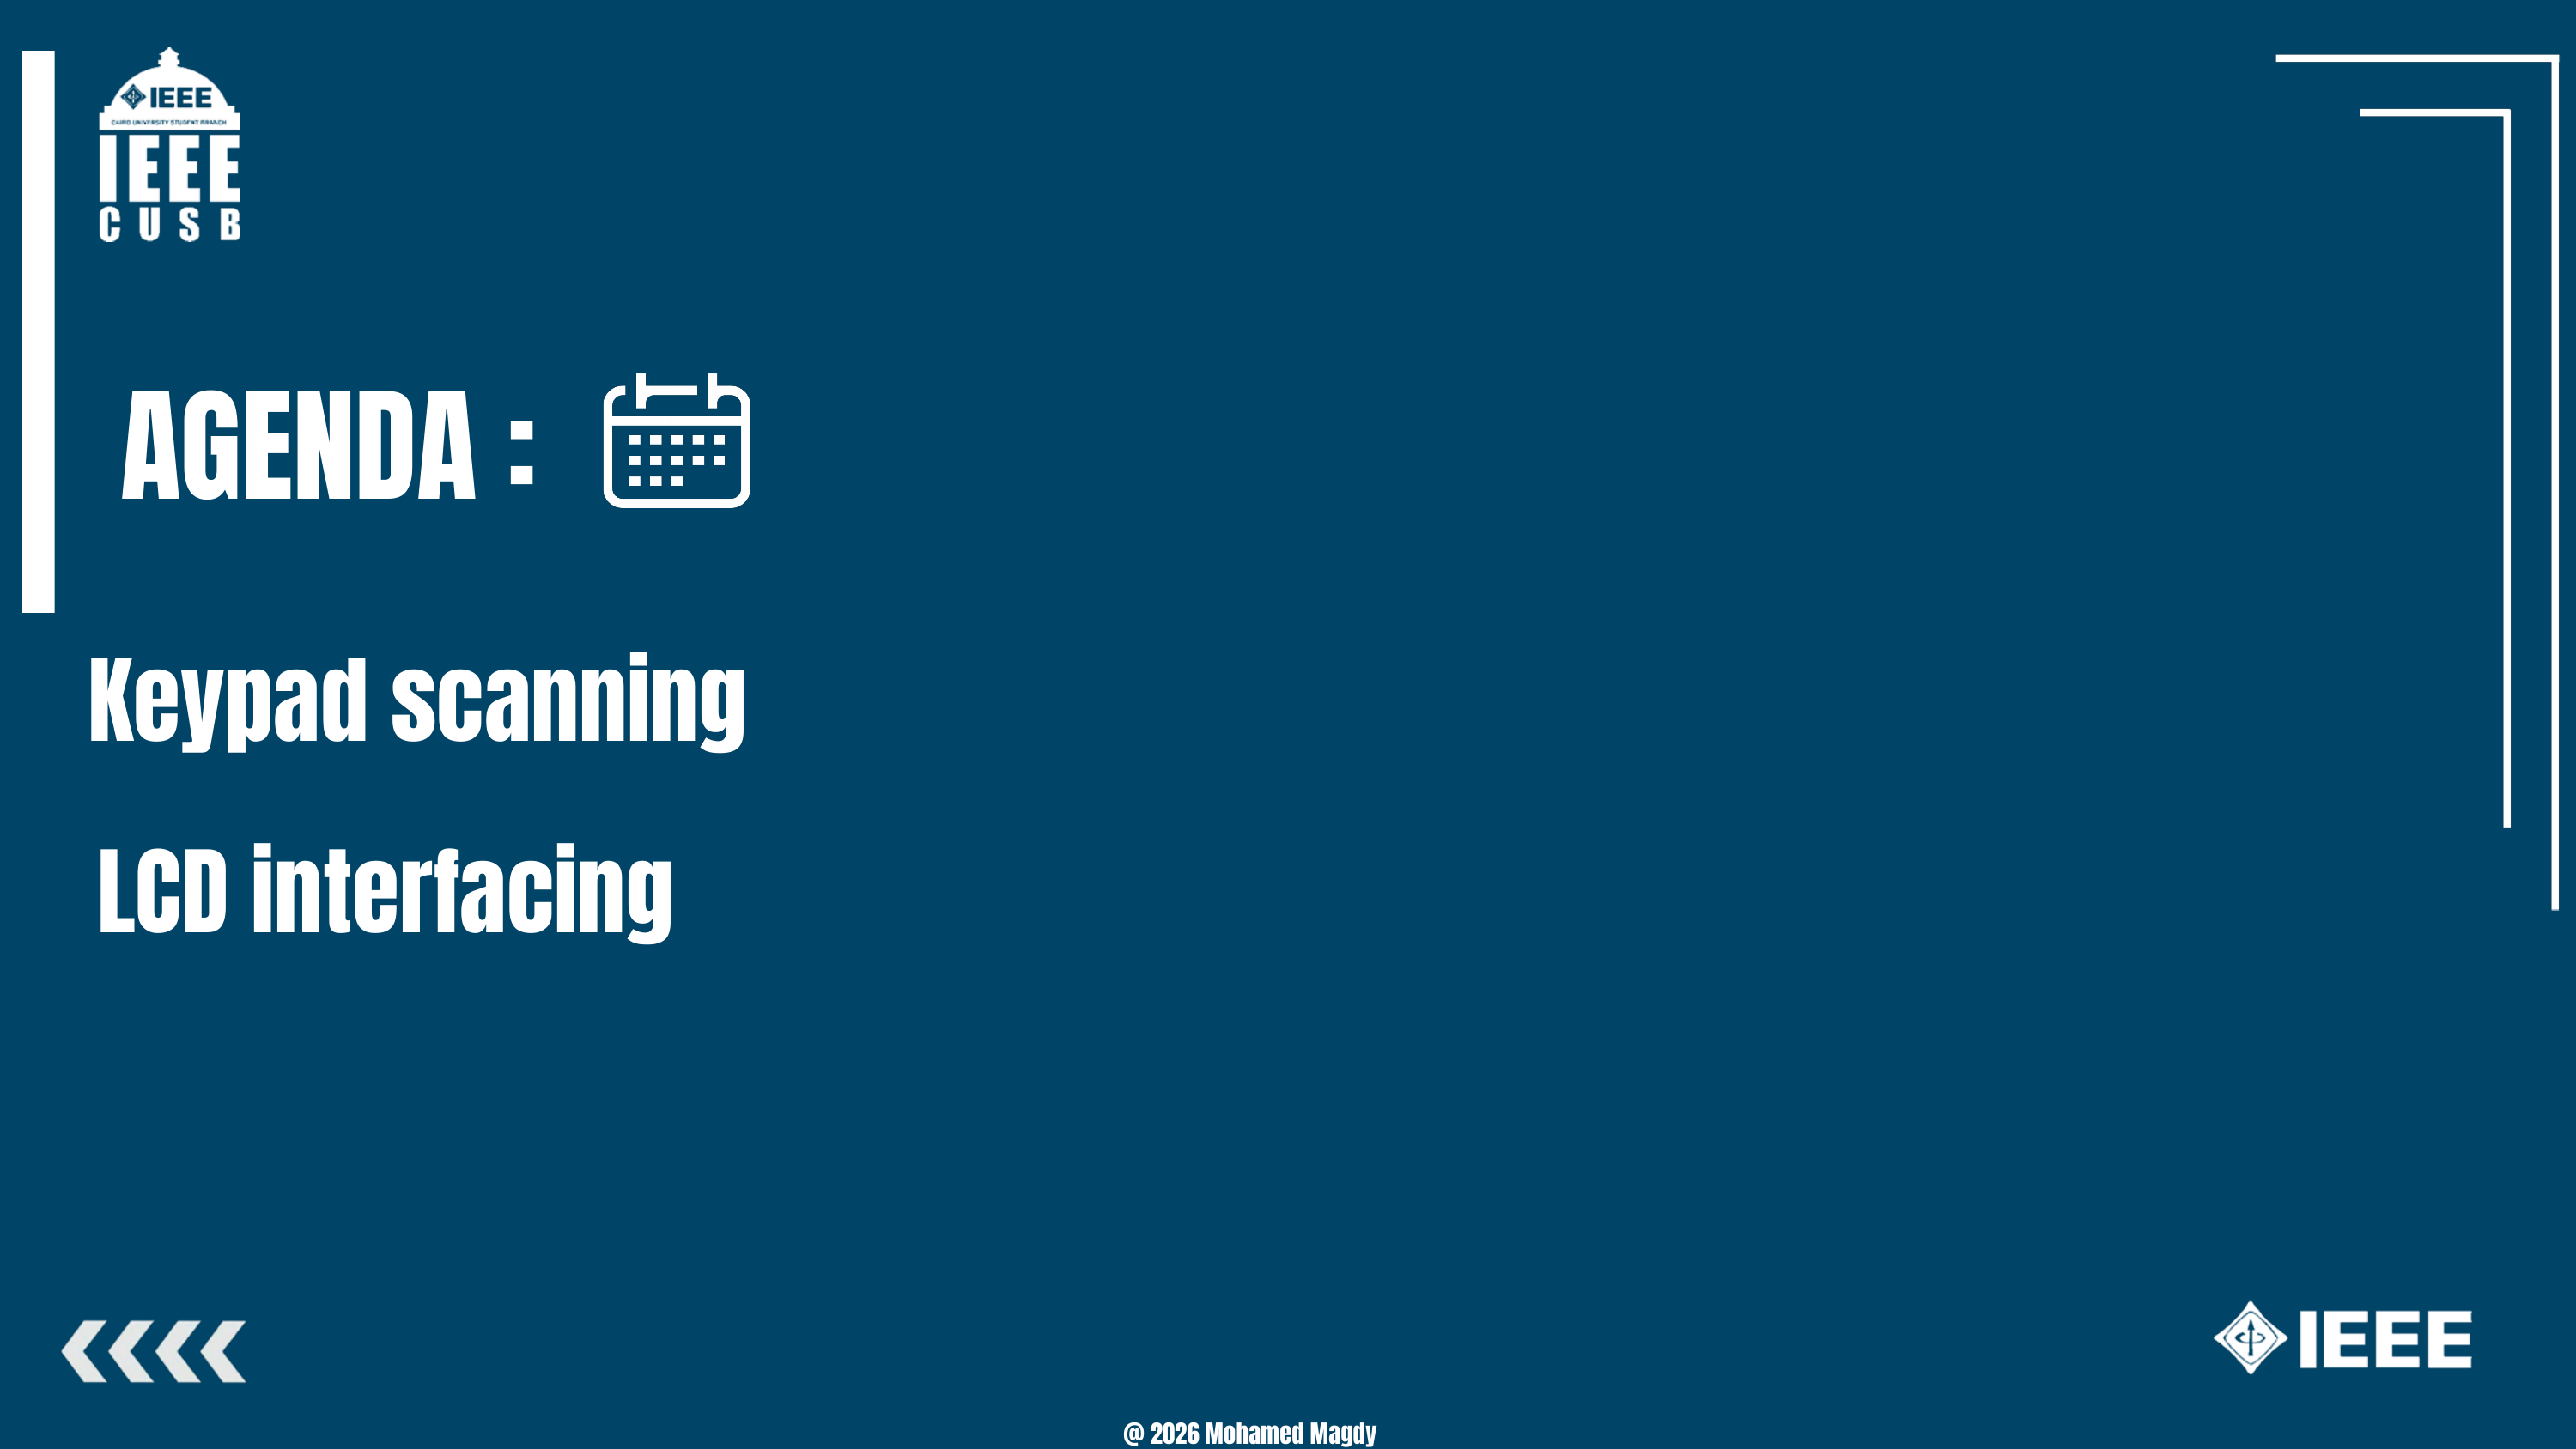

AGENDA :

Keypad scanning
LCD interfacing

@ 2026 Mohamed Magdy